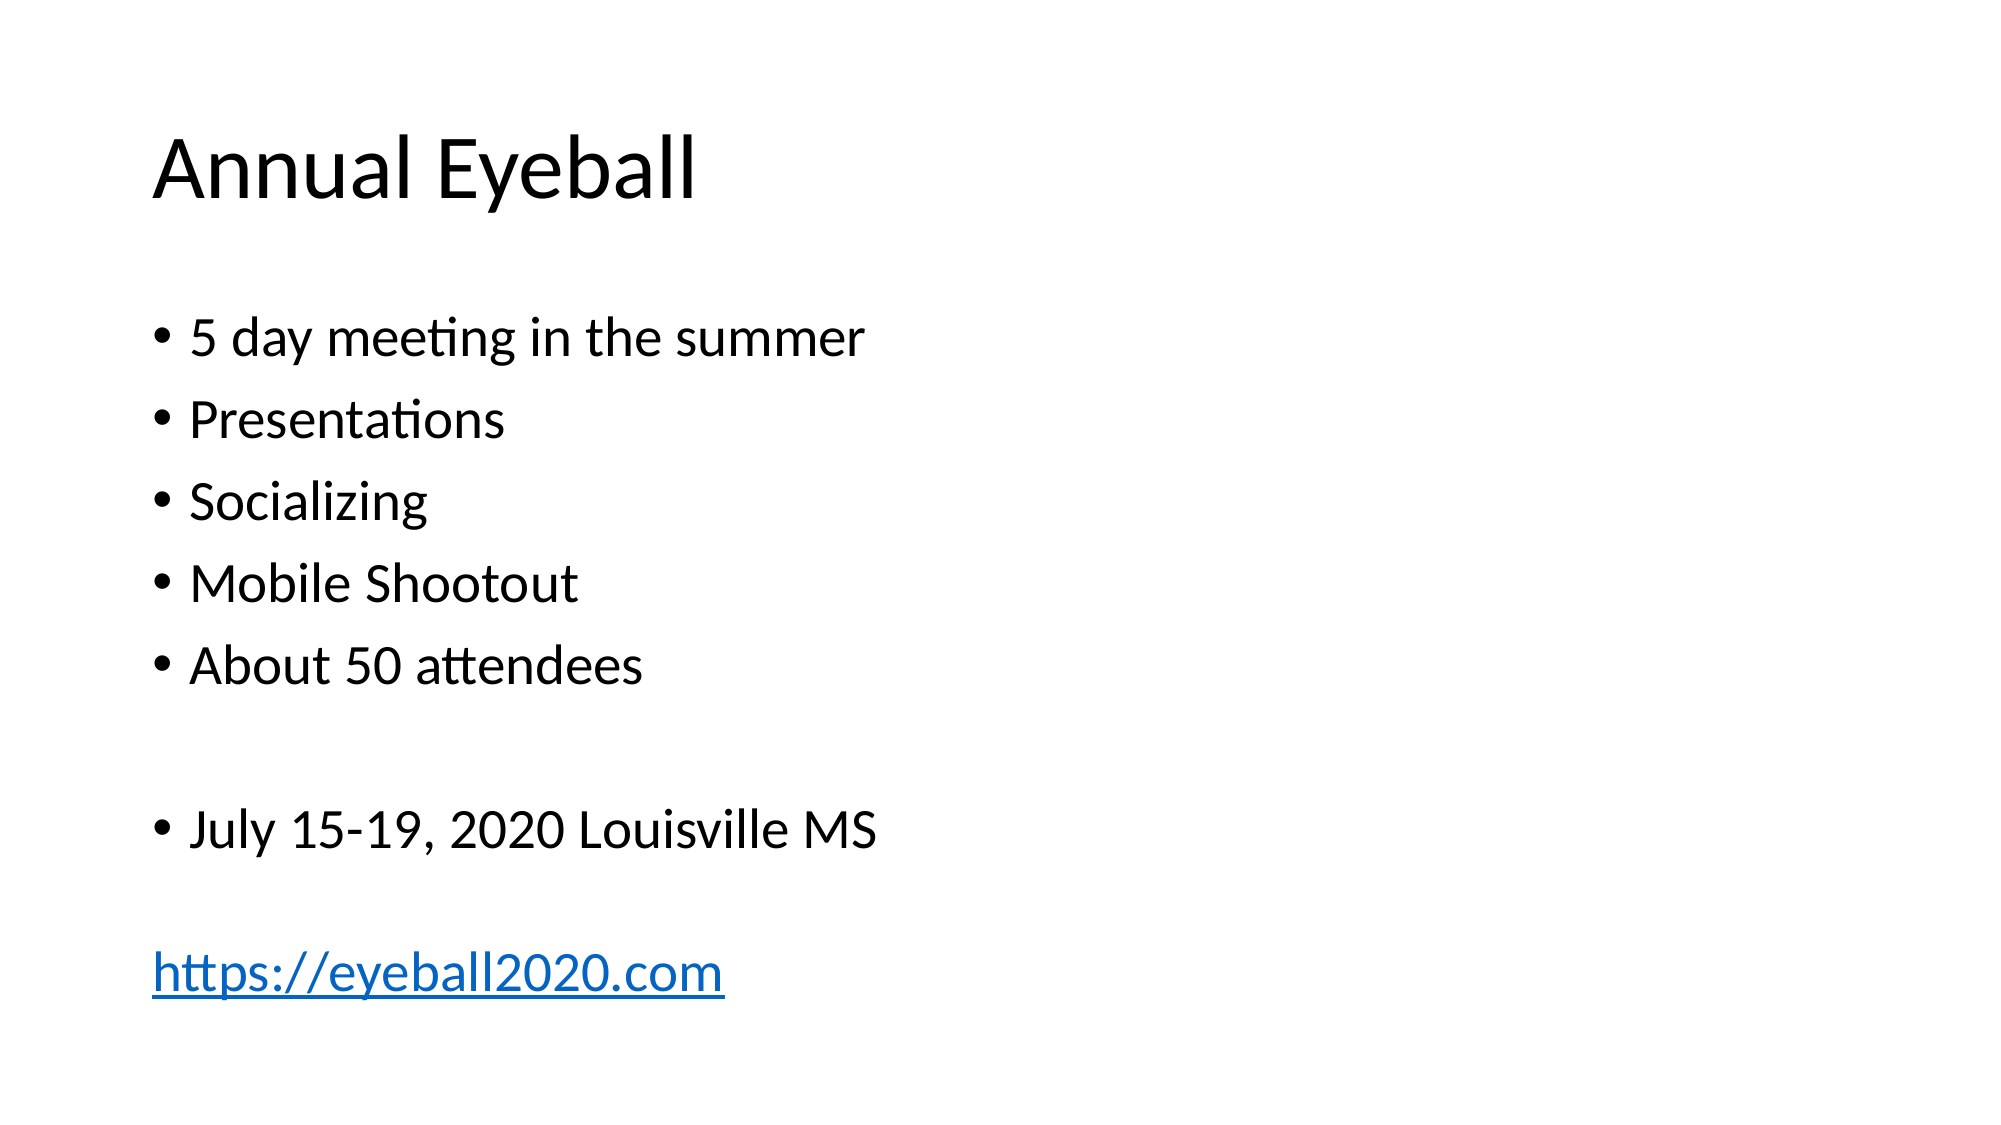

# Annual Eyeball
5 day meeting in the summer
Presentations
Socializing
Mobile Shootout
About 50 attendees

July 15-19, 2020 Louisville MS
https://eyeball2020.com